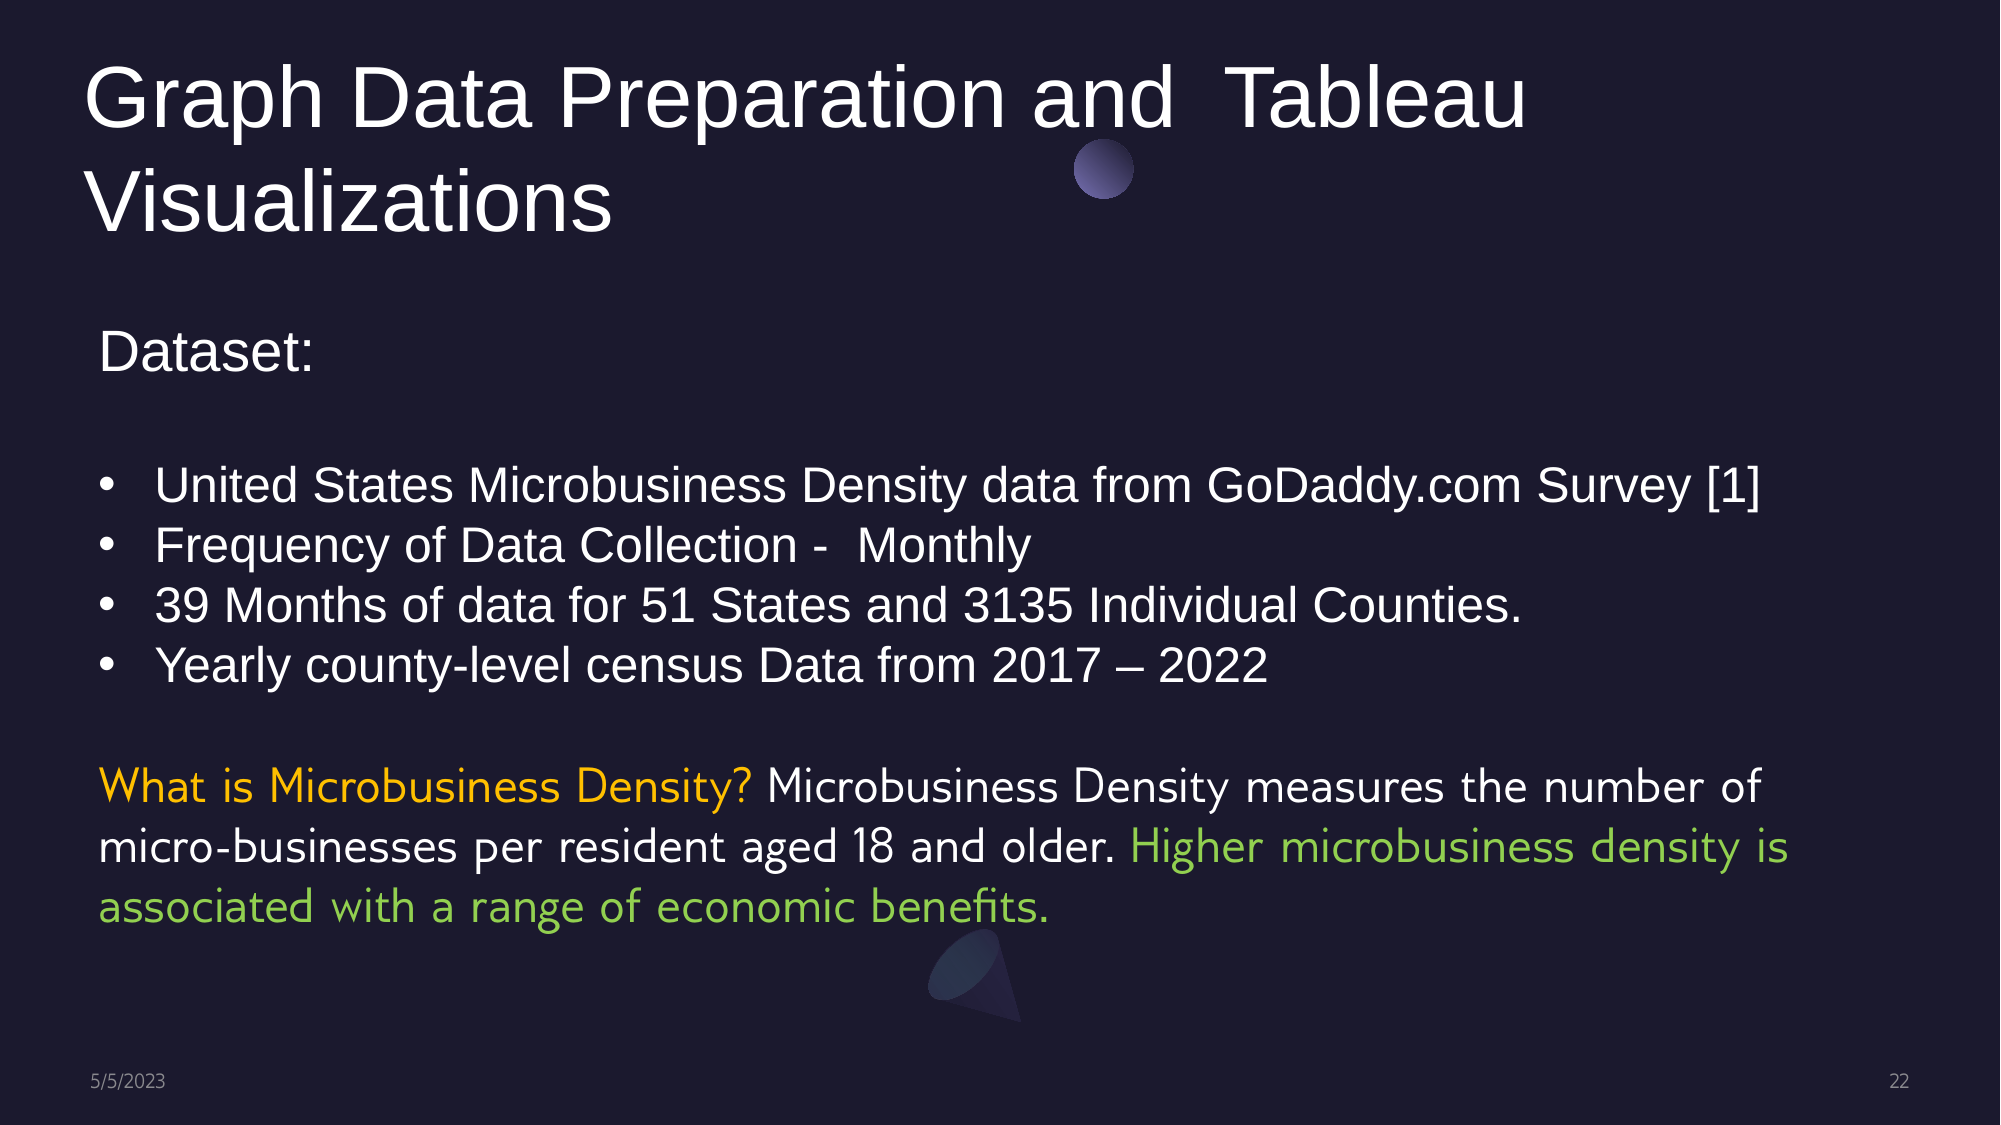

# Graph Data Preparation and  Tableau Visualizations
Dataset:

United States Microbusiness Density data from GoDaddy.com Survey [1]
Frequency of Data Collection -  Monthly
39 Months of data for 51 States and 3135 Individual Counties.
Yearly county-level census Data from 2017 – 2022

What is Microbusiness Density? Microbusiness Density measures the number of micro-businesses per resident aged 18 and older. Higher microbusiness density is associated with a range of economic benefits.

5/5/2023
22